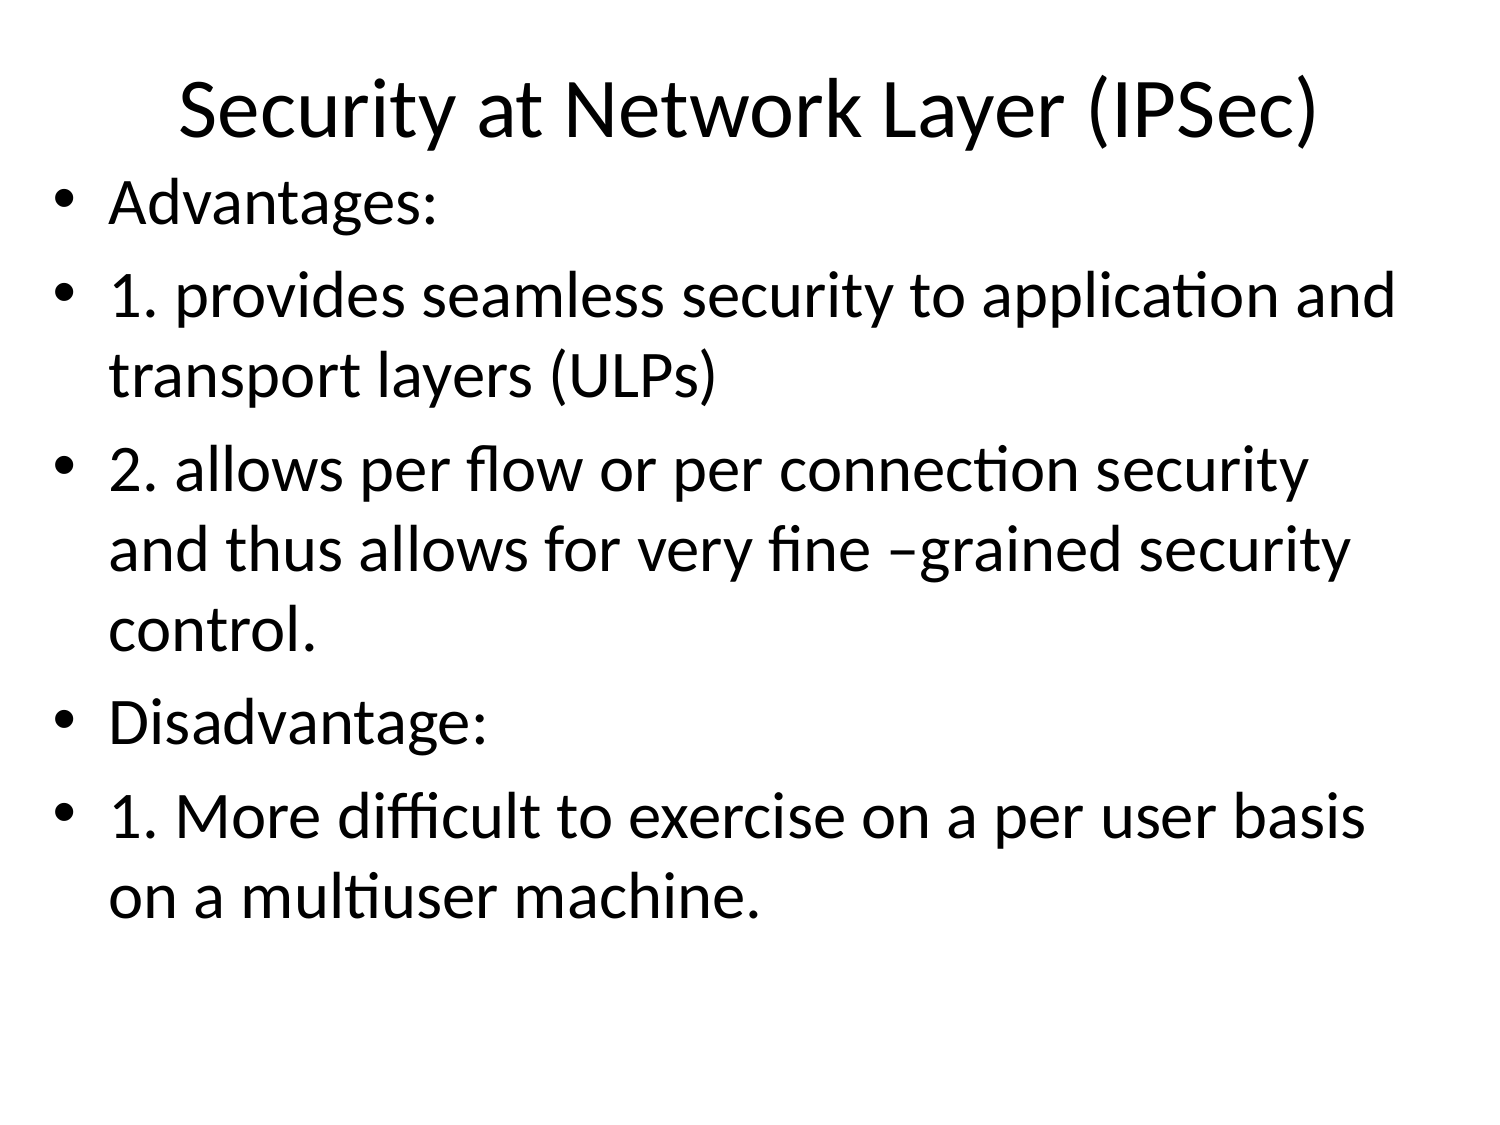

# Security at Network Layer (IPSec)
Advantages:
1. provides seamless security to application and transport layers (ULPs)
2. allows per flow or per connection security and thus allows for very fine –grained security control.
Disadvantage:
1. More difficult to exercise on a per user basis on a multiuser machine.